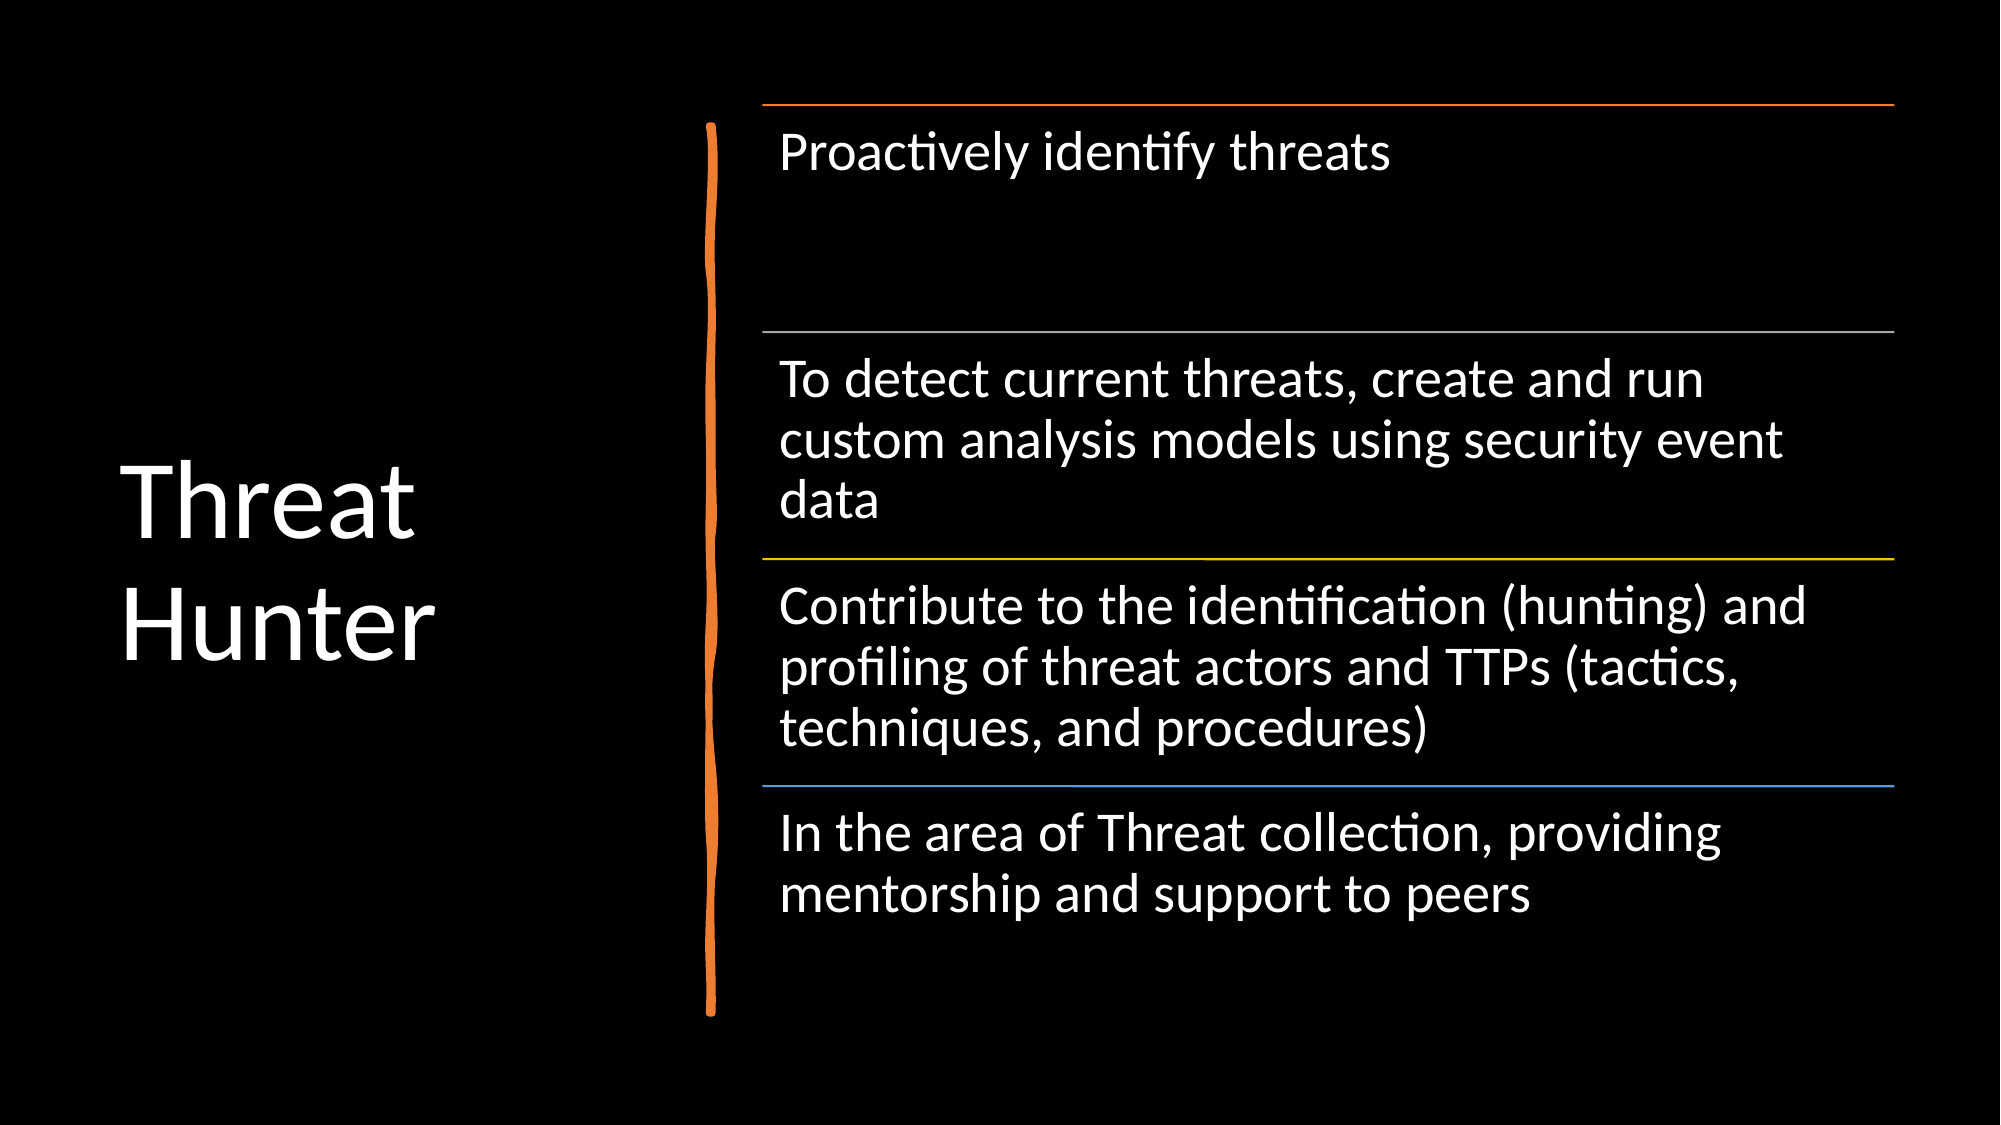

Proactively identify threats
To detect current threats, create and run custom analysis models using security event data
Contribute to the identification (hunting) and profiling of threat actors and TTPs (tactics, techniques, and procedures)
In the area of Threat collection, providing mentorship and support to peers
# Threat Hunter